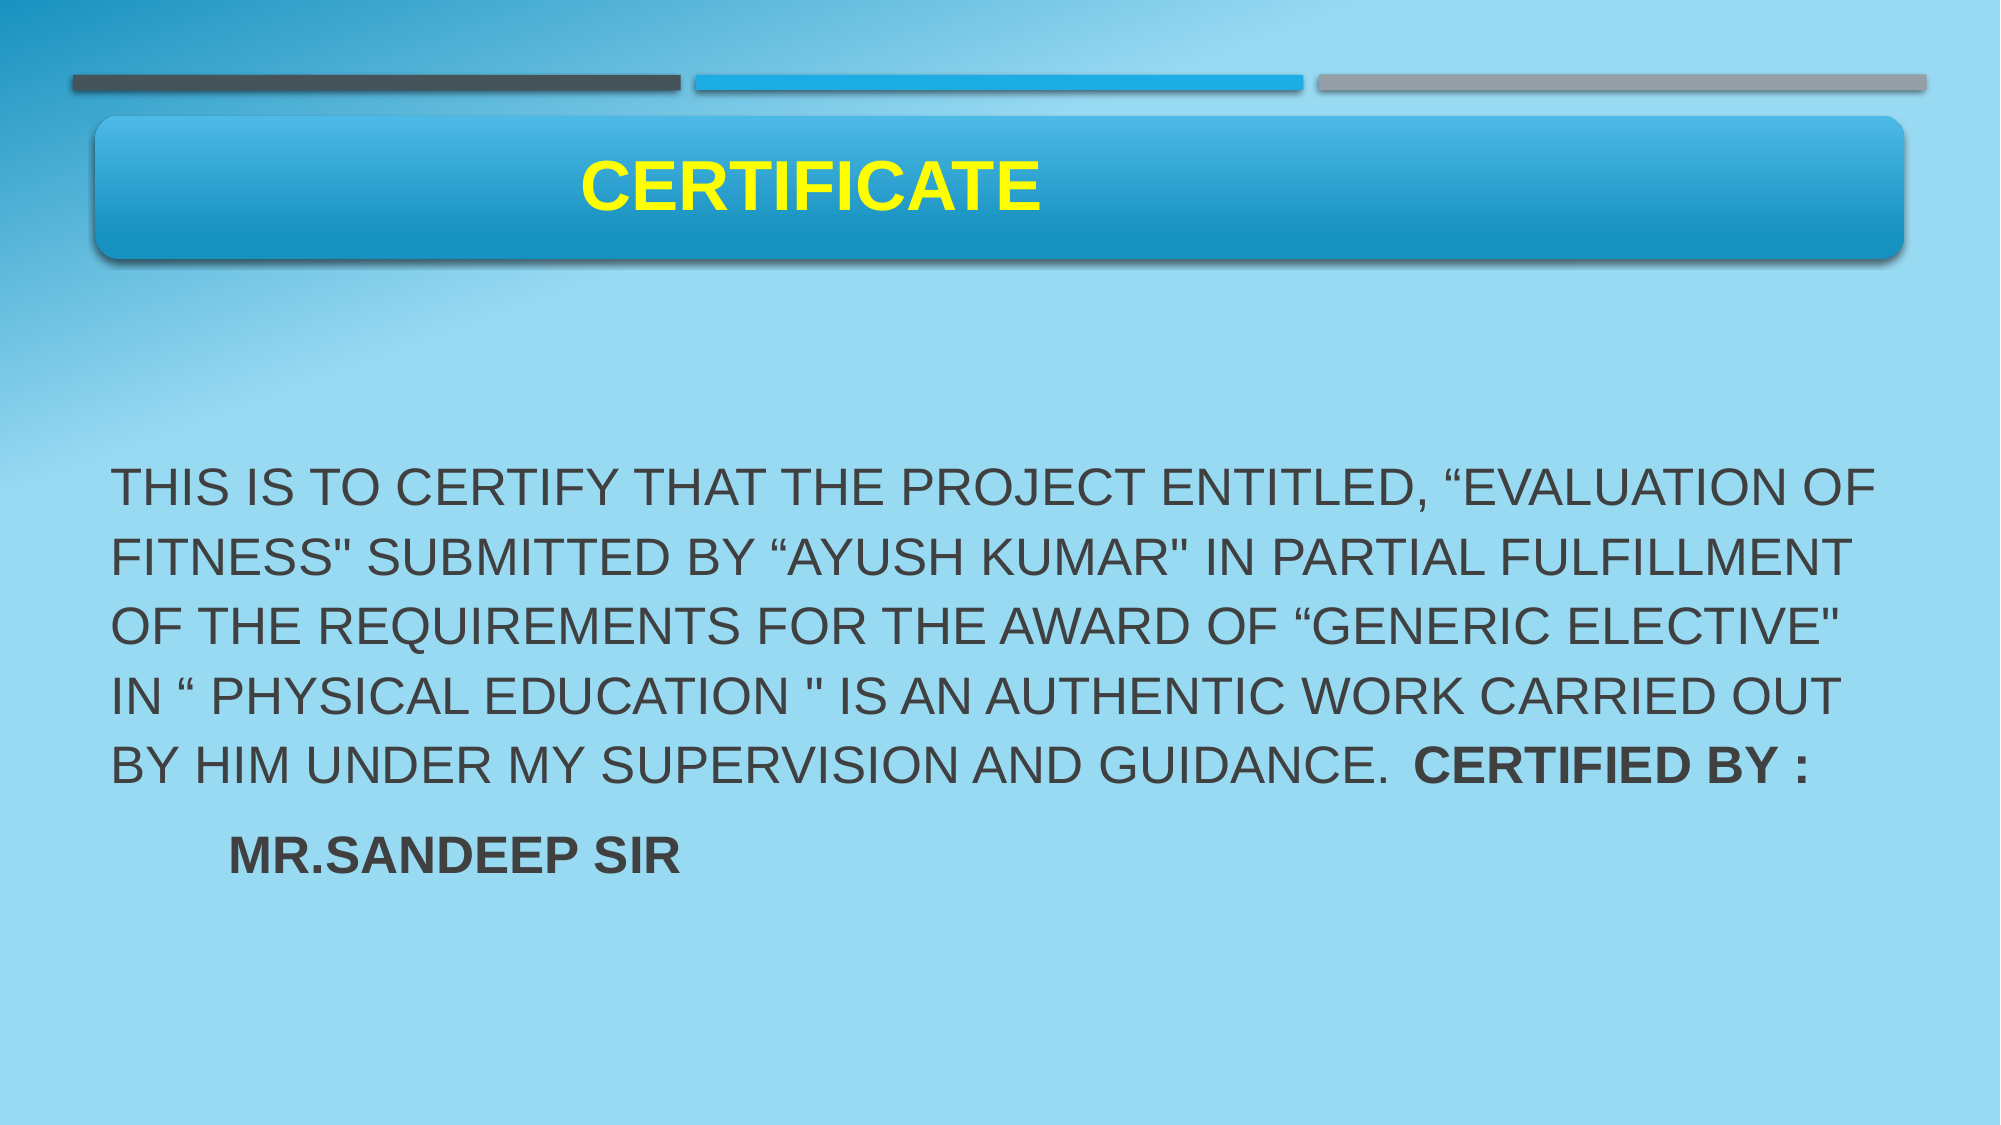

CERTIFICATE
THIS IS TO CERTIFY THAT THE PROJECT ENTITLED, “EVALUATION OF FITNESS" SUBMITTED BY “AYUSH KUMAR" IN PARTIAL FULFILLMENT OF THE REQUIREMENTS FOR THE AWARD OF “GENERIC ELECTIVE" IN “ PHYSICAL EDUCATION " IS AN AUTHENTIC WORK CARRIED OUT BY HIM UNDER MY SUPERVISION AND GUIDANCE.																									CERTIFIED BY :
													MR.SANDEEP SIR